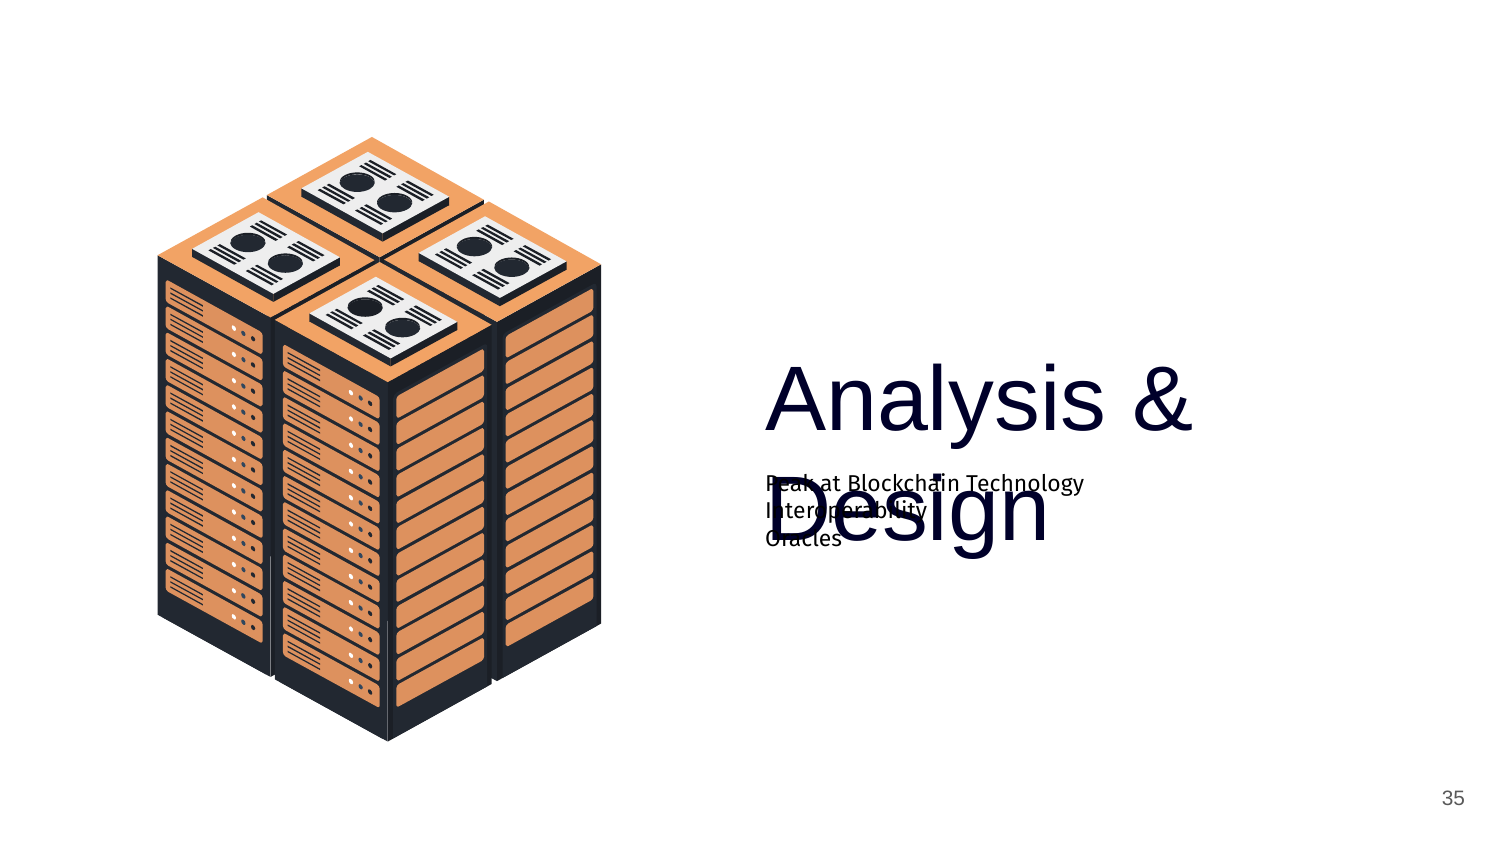

Analysis & Design
Peak at Blockchain Technology
Interoperability
Oracles

35